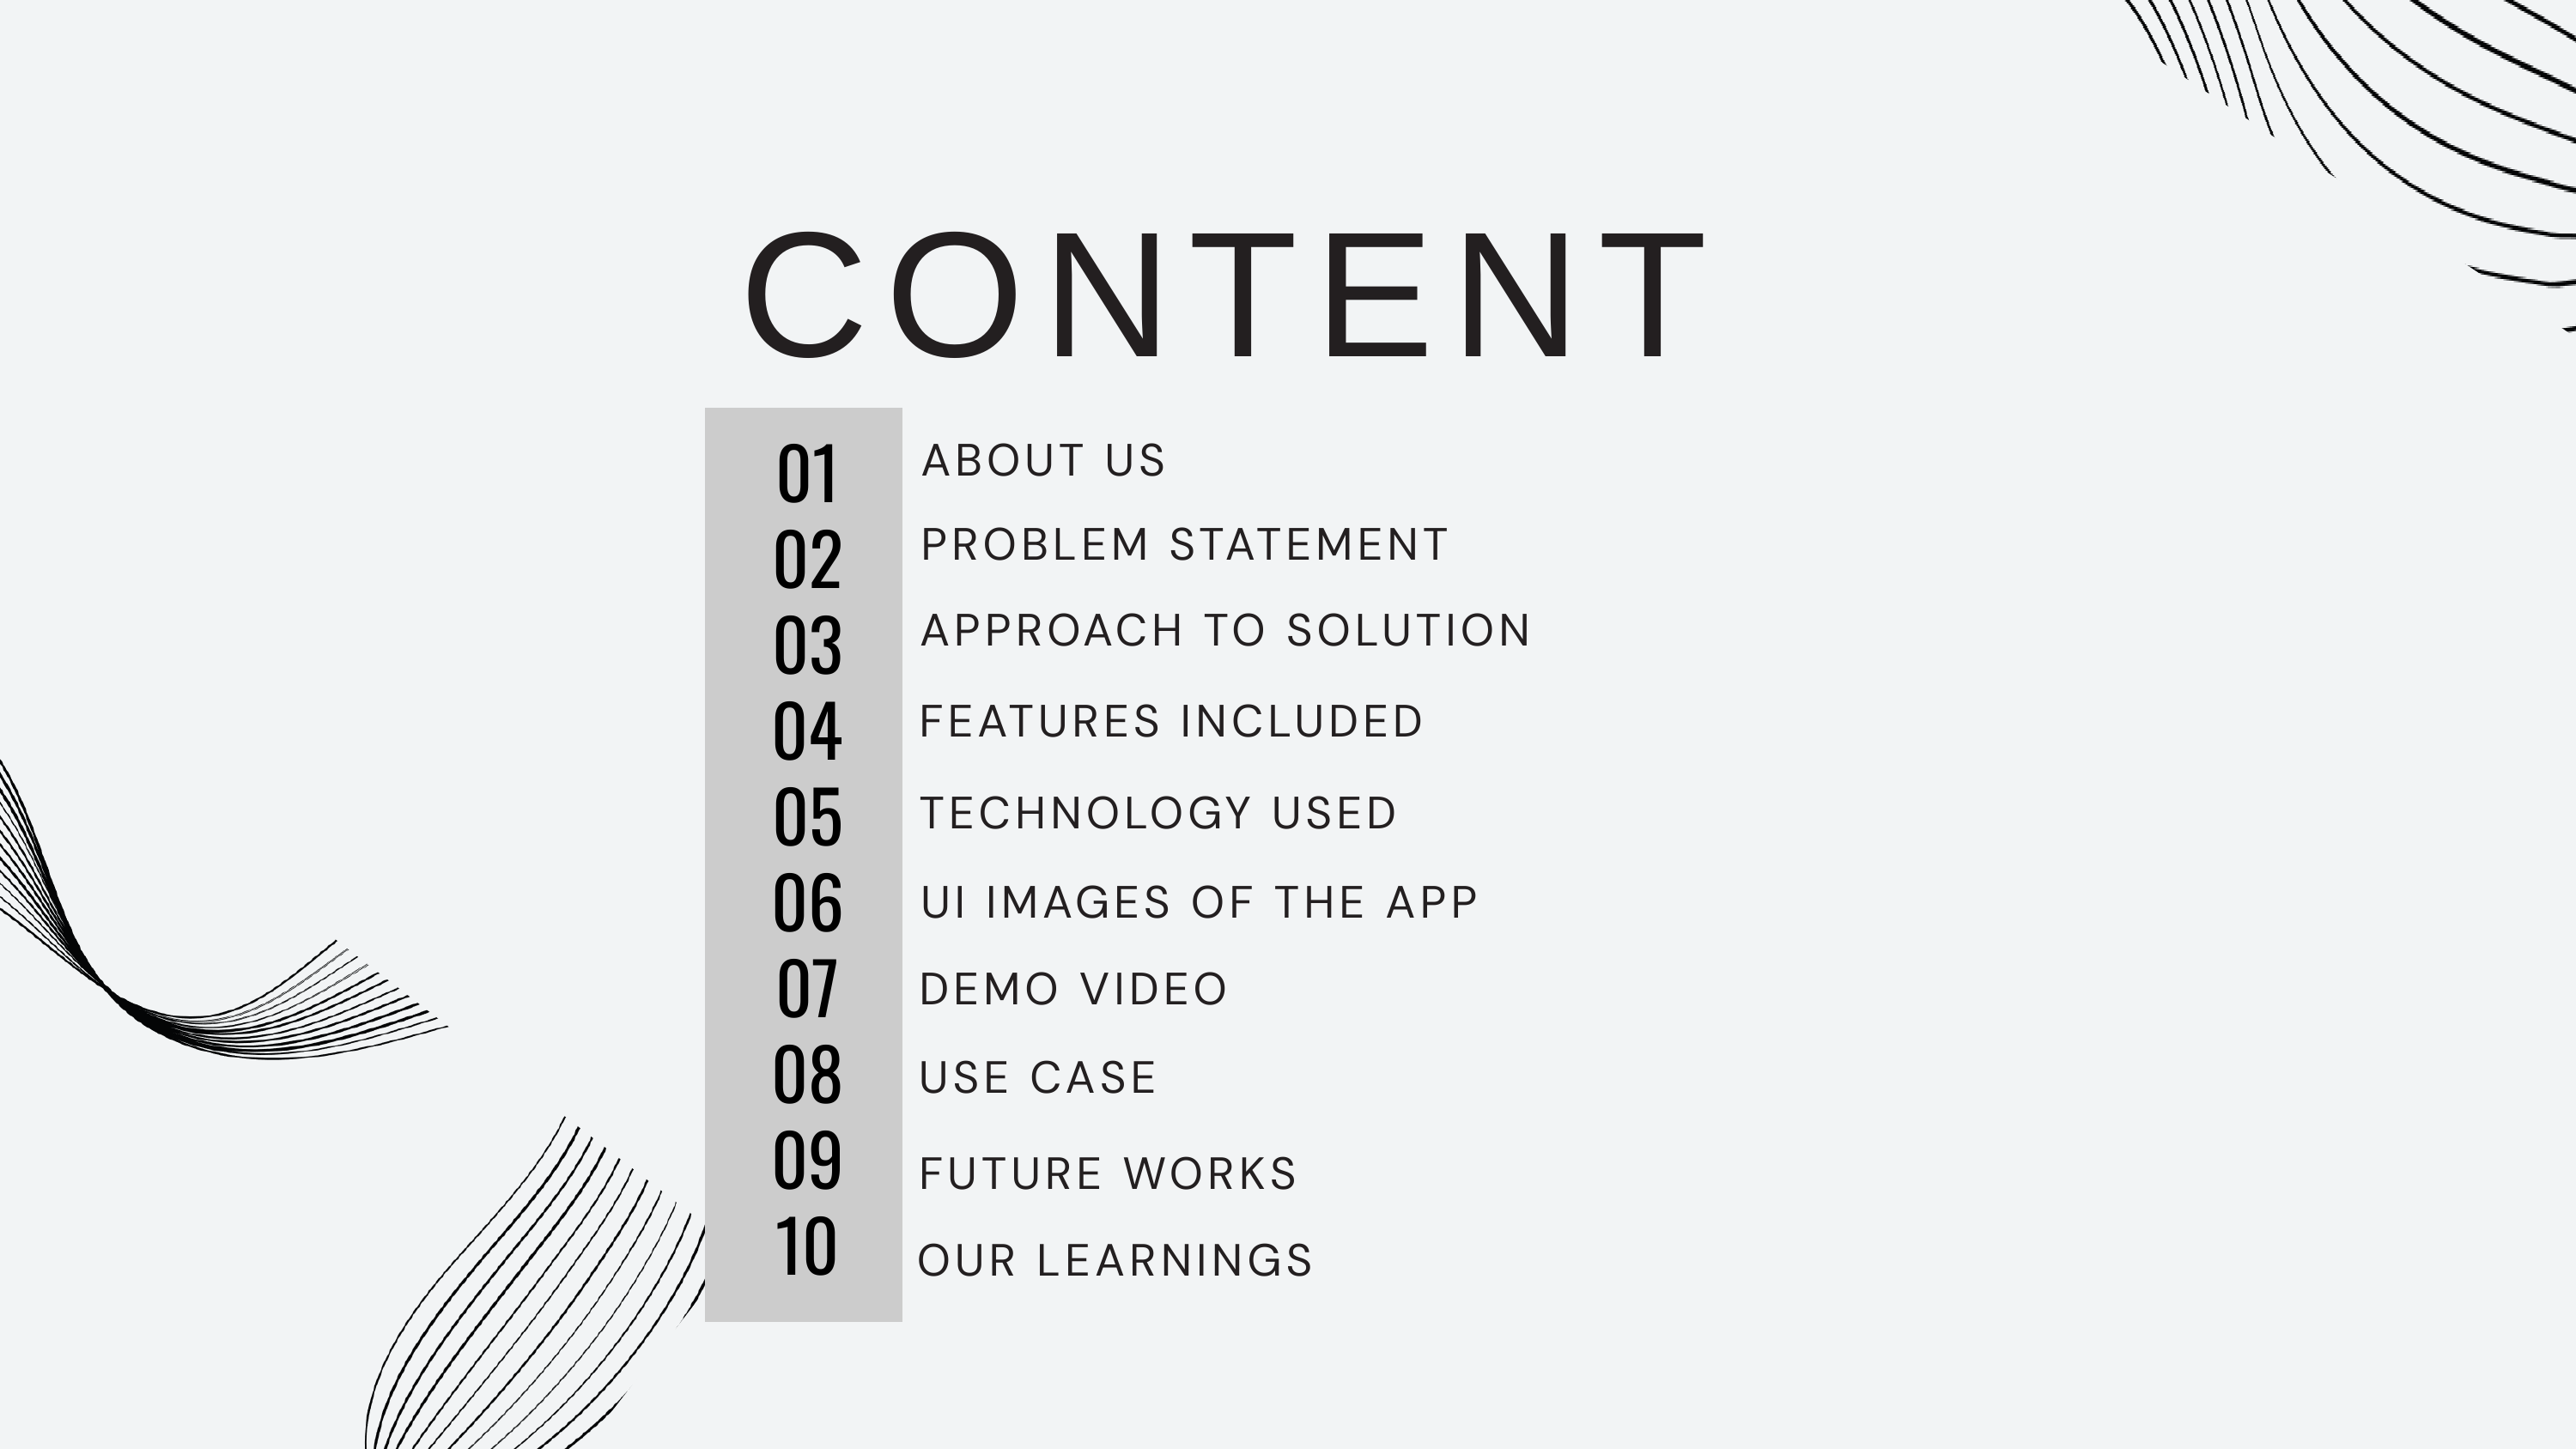

CONTENT

ABOUT US
PROBLEM STATEMENT
APPROACH TO SOLUTION
FEATURES INCLUDED
TECHNOLOGY USED
UI IMAGES OF THE APP
DEMO VIDEO
USE CASE
FUTURE WORKS
OUR LEARNINGS
01
02
03
04
05
06
07
08
09
10